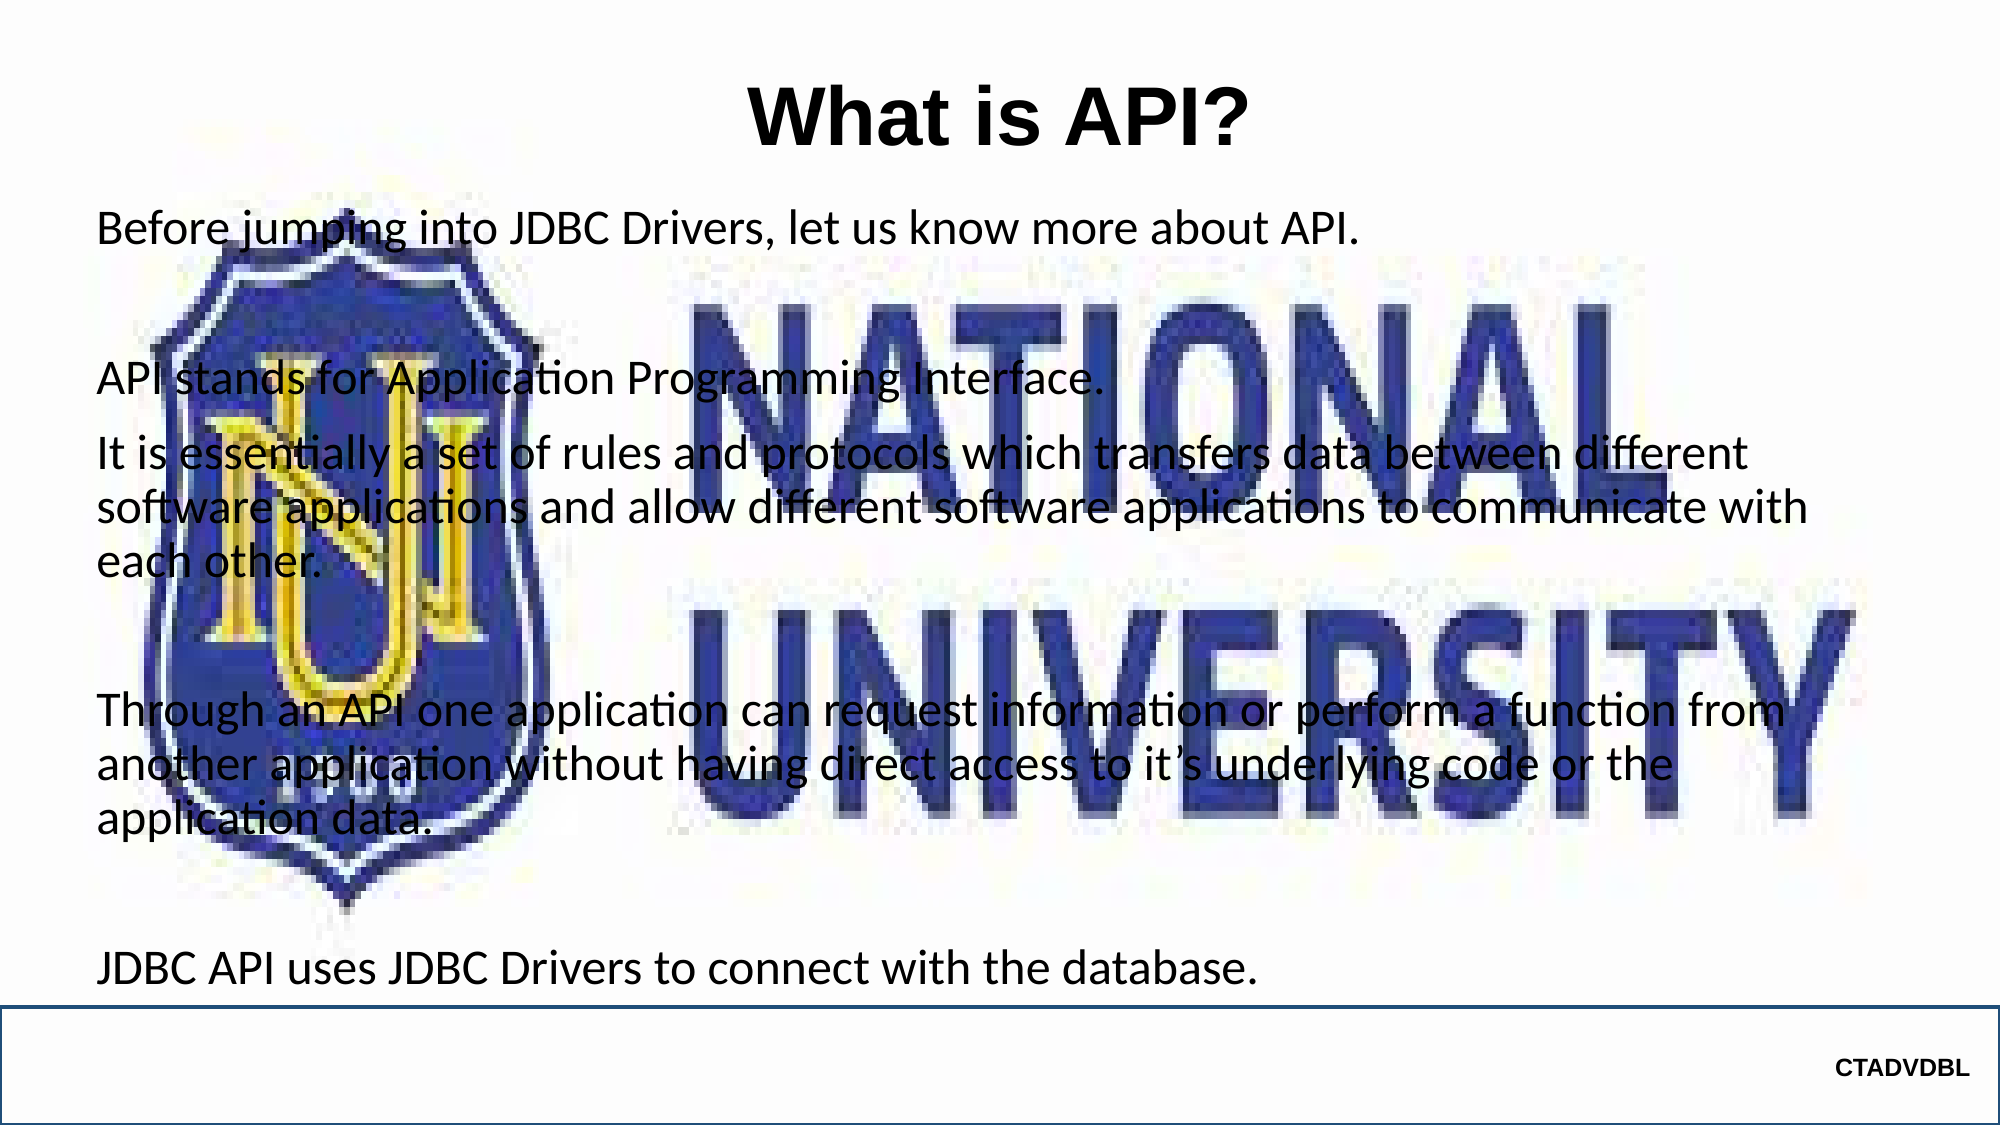

# What is API?
Before jumping into JDBC Drivers, let us know more about API.

API stands for Application Programming Interface.
It is essentially a set of rules and protocols which transfers data between different software applications and allow different software applications to communicate with each other.

Through an API one application can request information or perform a function from another application without having direct access to it’s underlying code or the application data.

JDBC API uses JDBC Drivers to connect with the database.
CTADVDBL